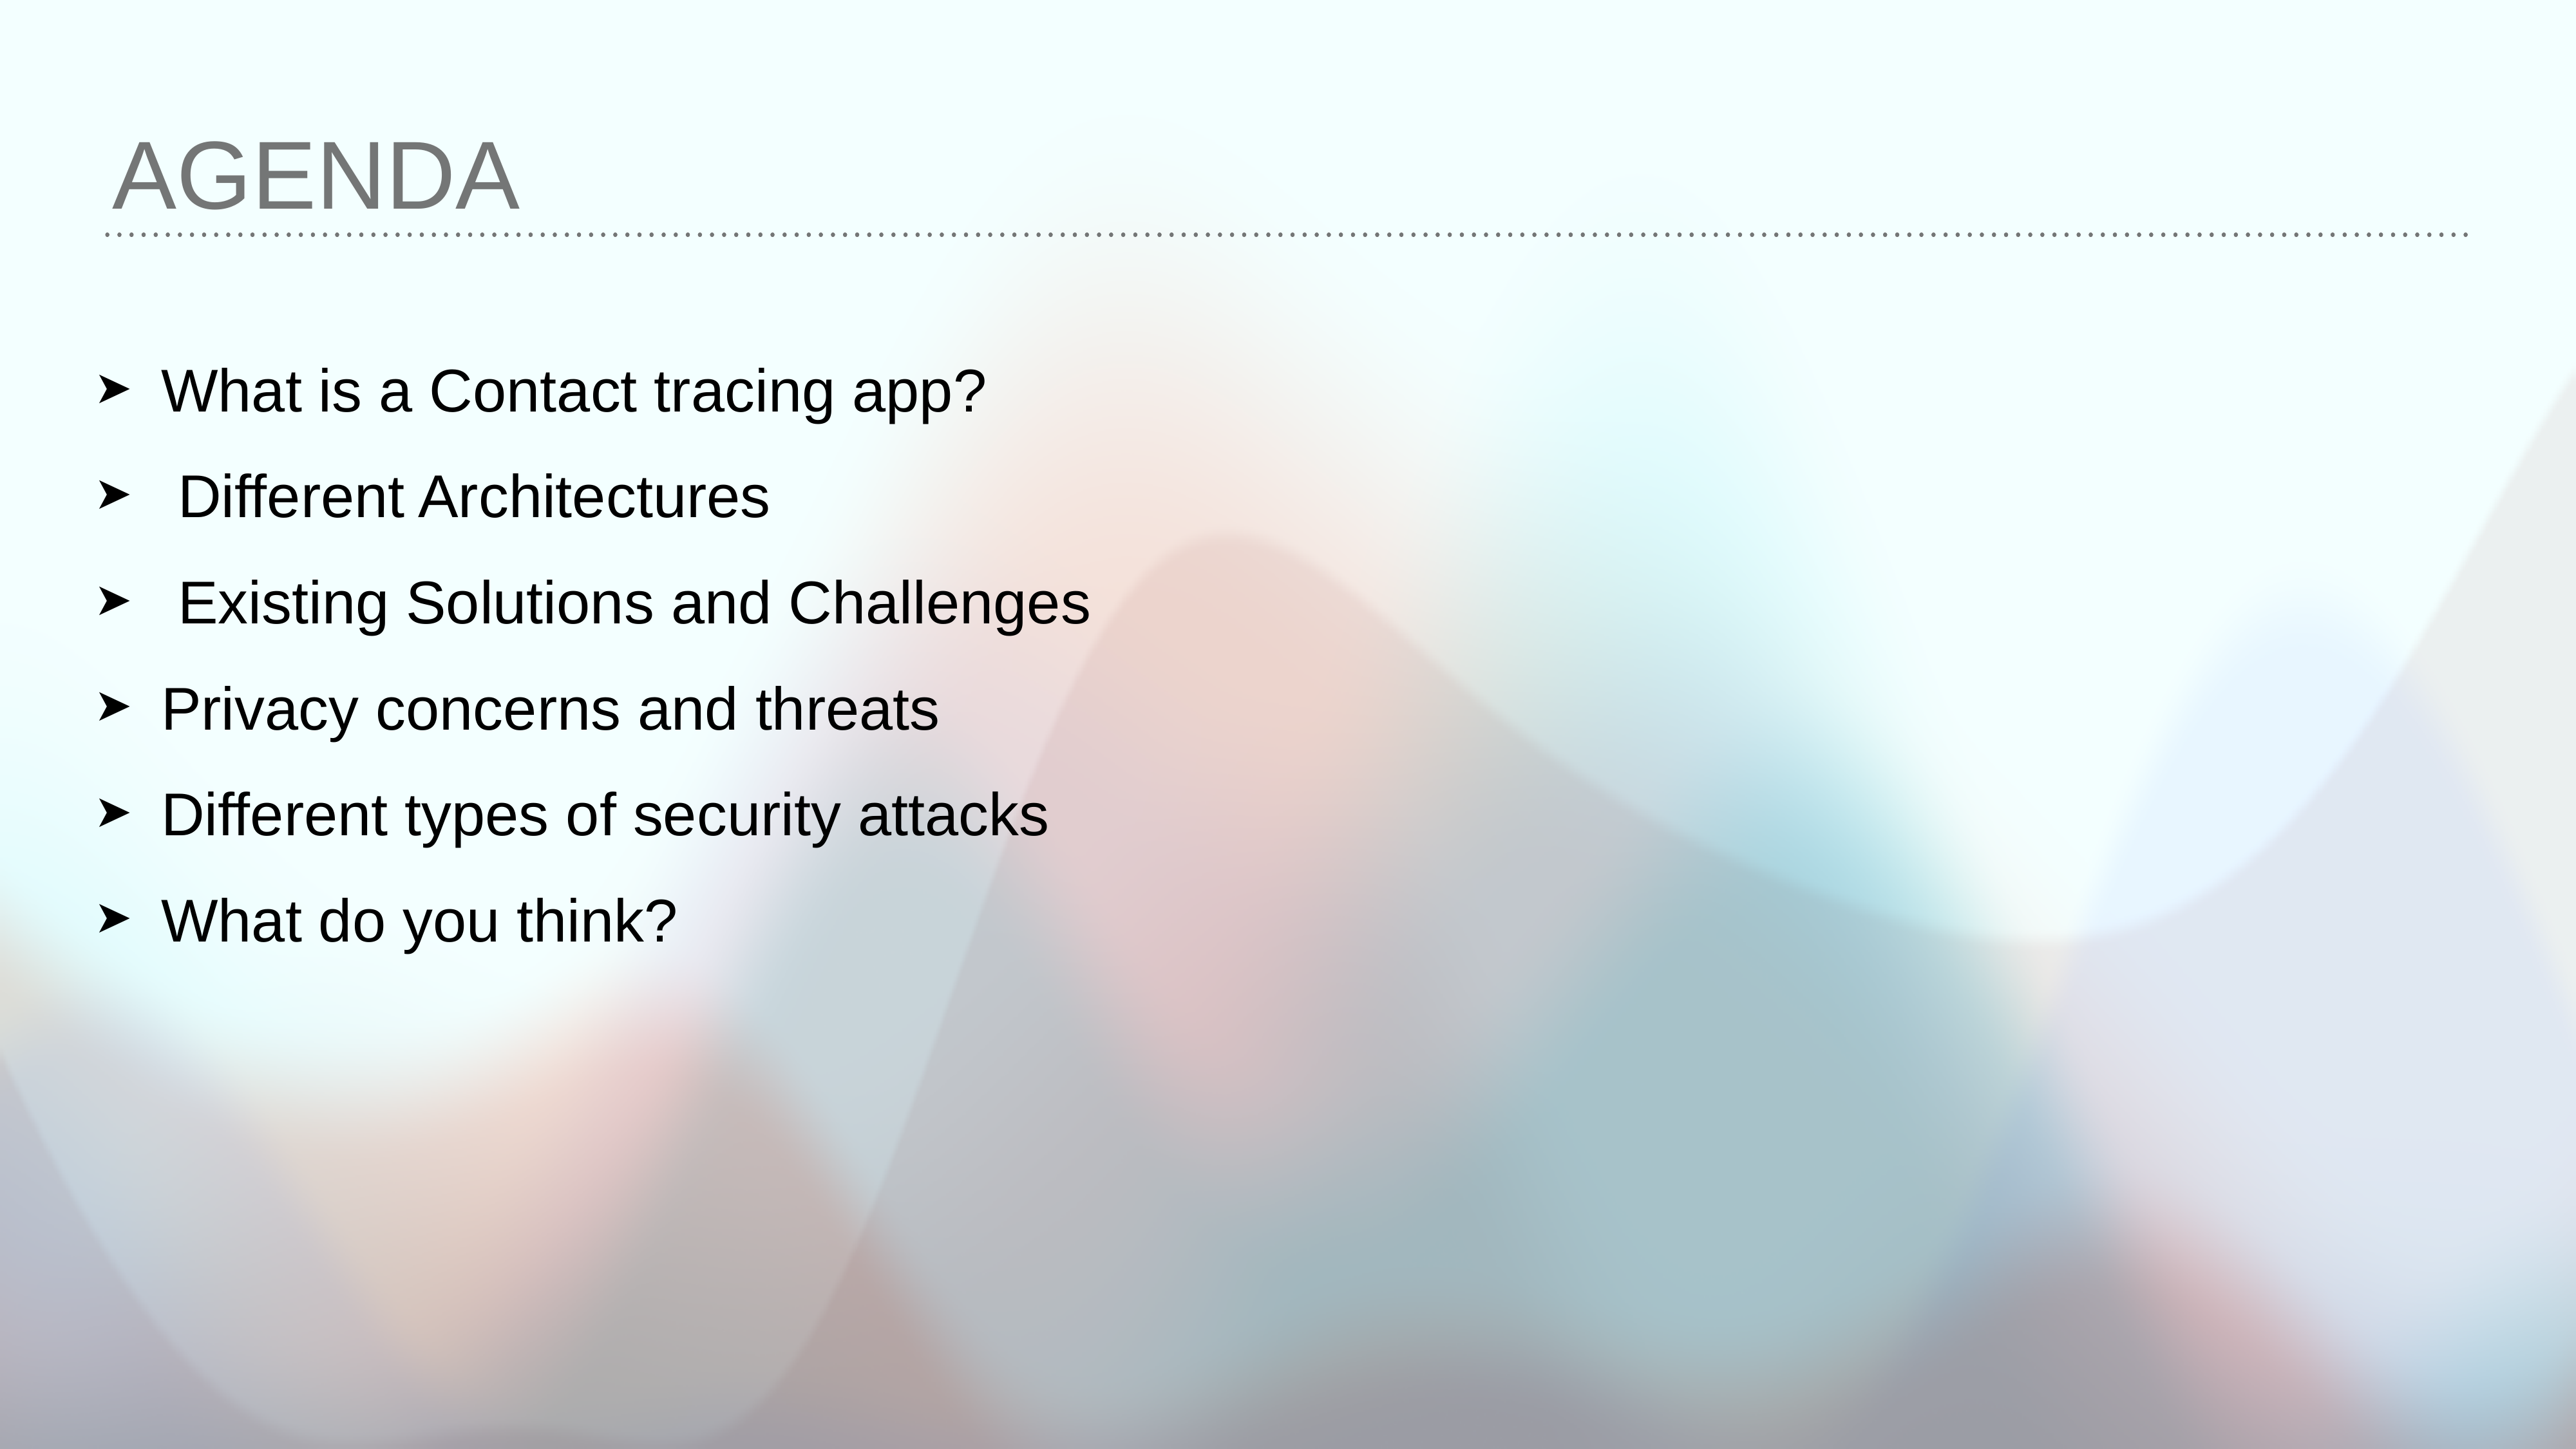

# Agenda

What is a Contact tracing app?
 Different Architectures
 Existing Solutions and Challenges
Privacy concerns and threats
Different types of security attacks
What do you think?
5